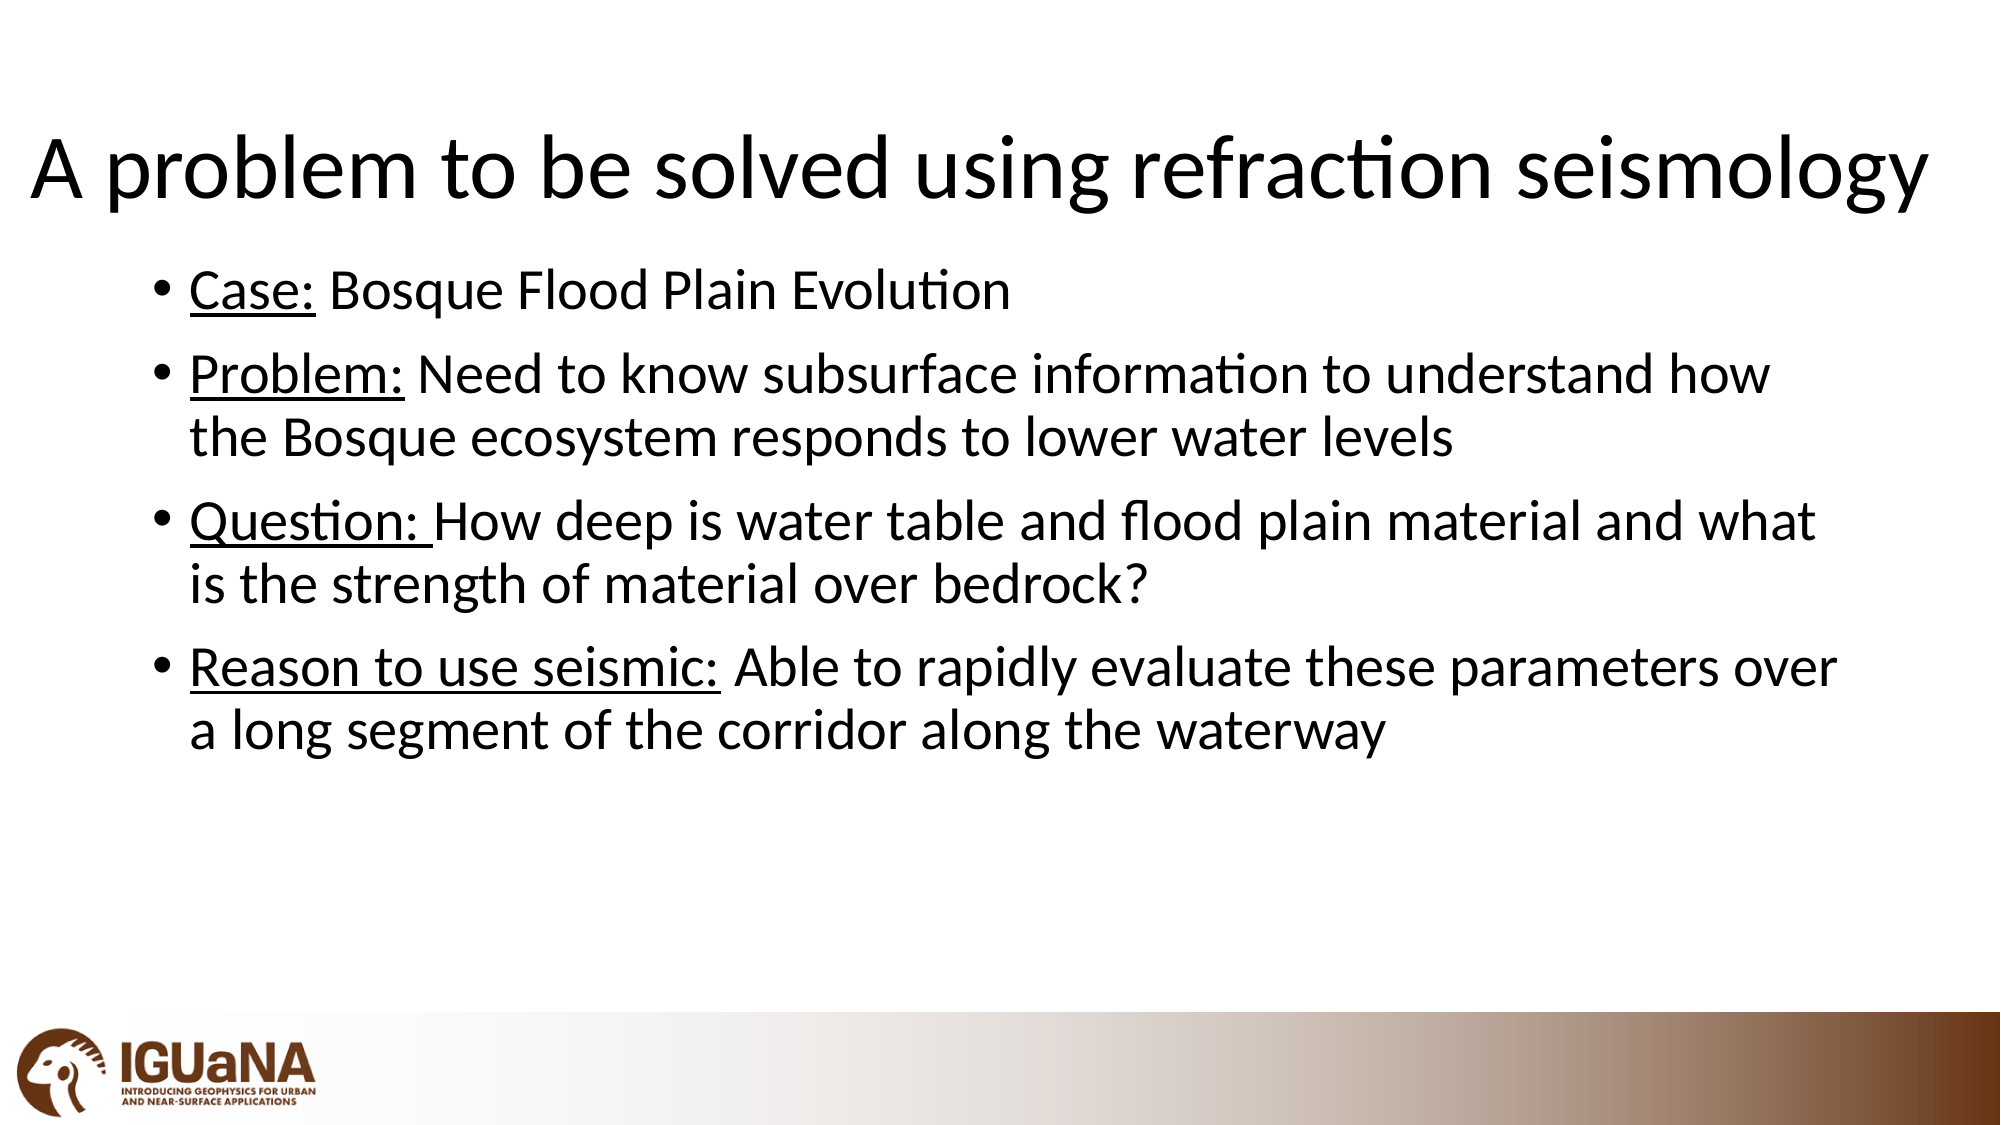

# A problem to be solved using refraction seismology
Case: Bosque Flood Plain Evolution
Problem: Need to know subsurface information to understand how the Bosque ecosystem responds to lower water levels
Question: How deep is water table and flood plain material and what is the strength of material over bedrock?
Reason to use seismic: Able to rapidly evaluate these parameters over a long segment of the corridor along the waterway